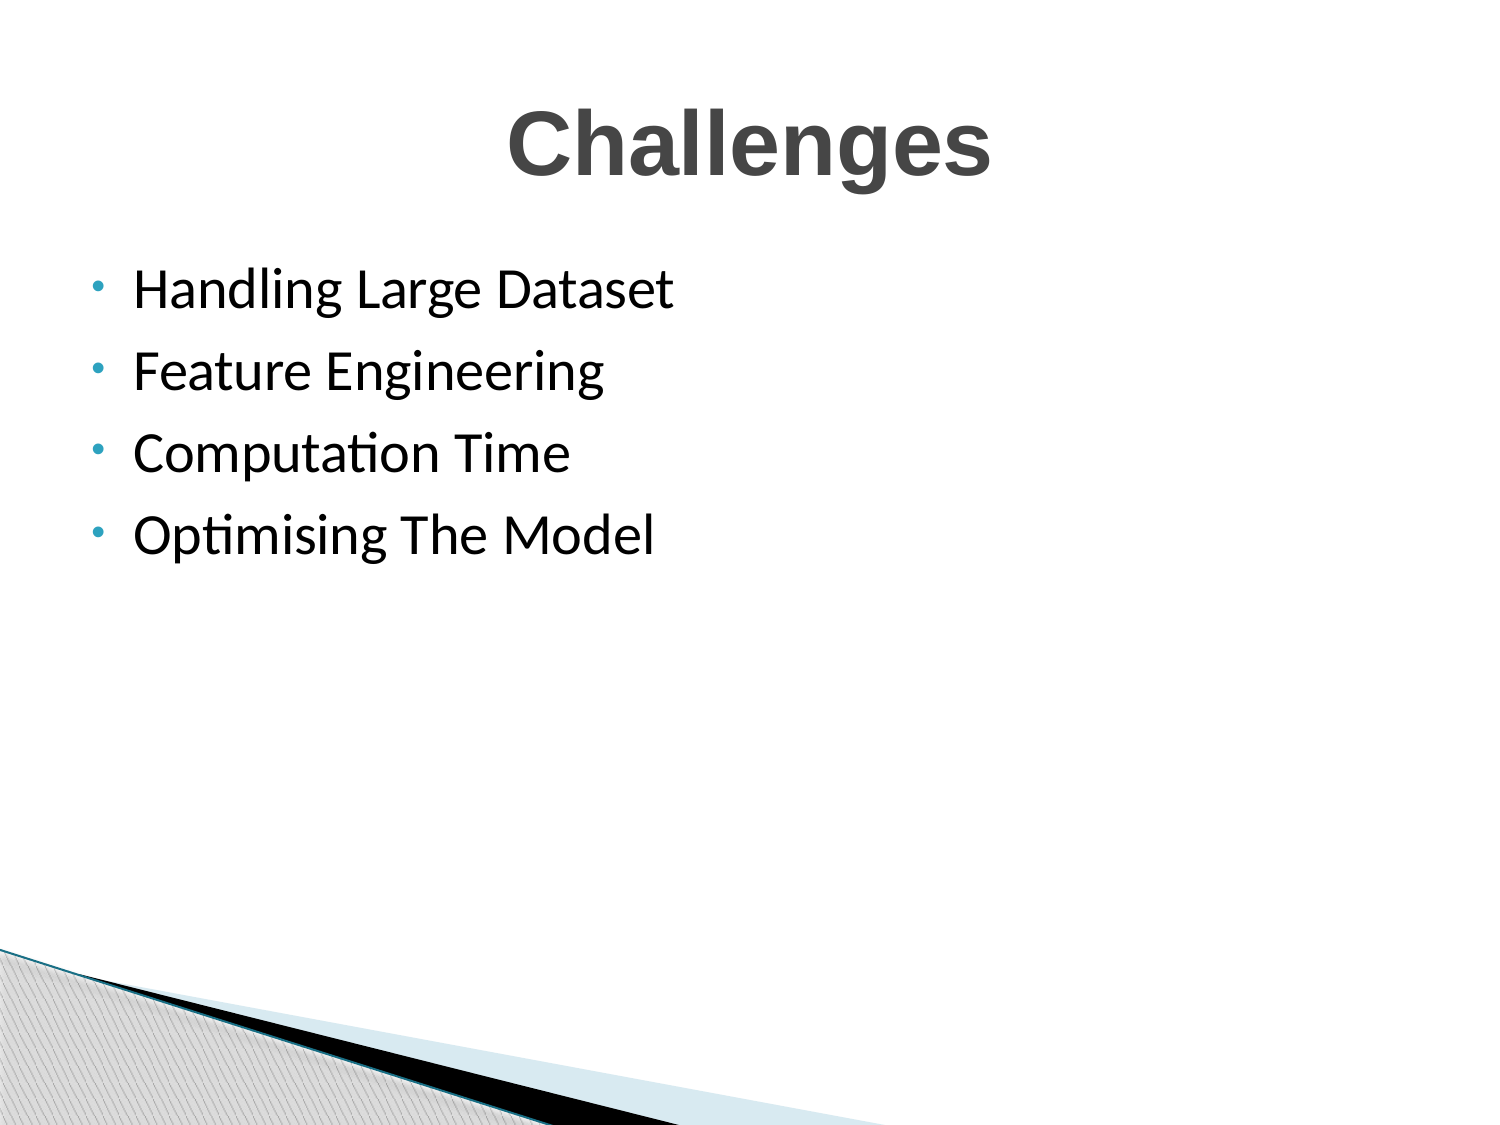

# Challenges
Handling Large Dataset
Feature Engineering
Computation Time
Optimising The Model